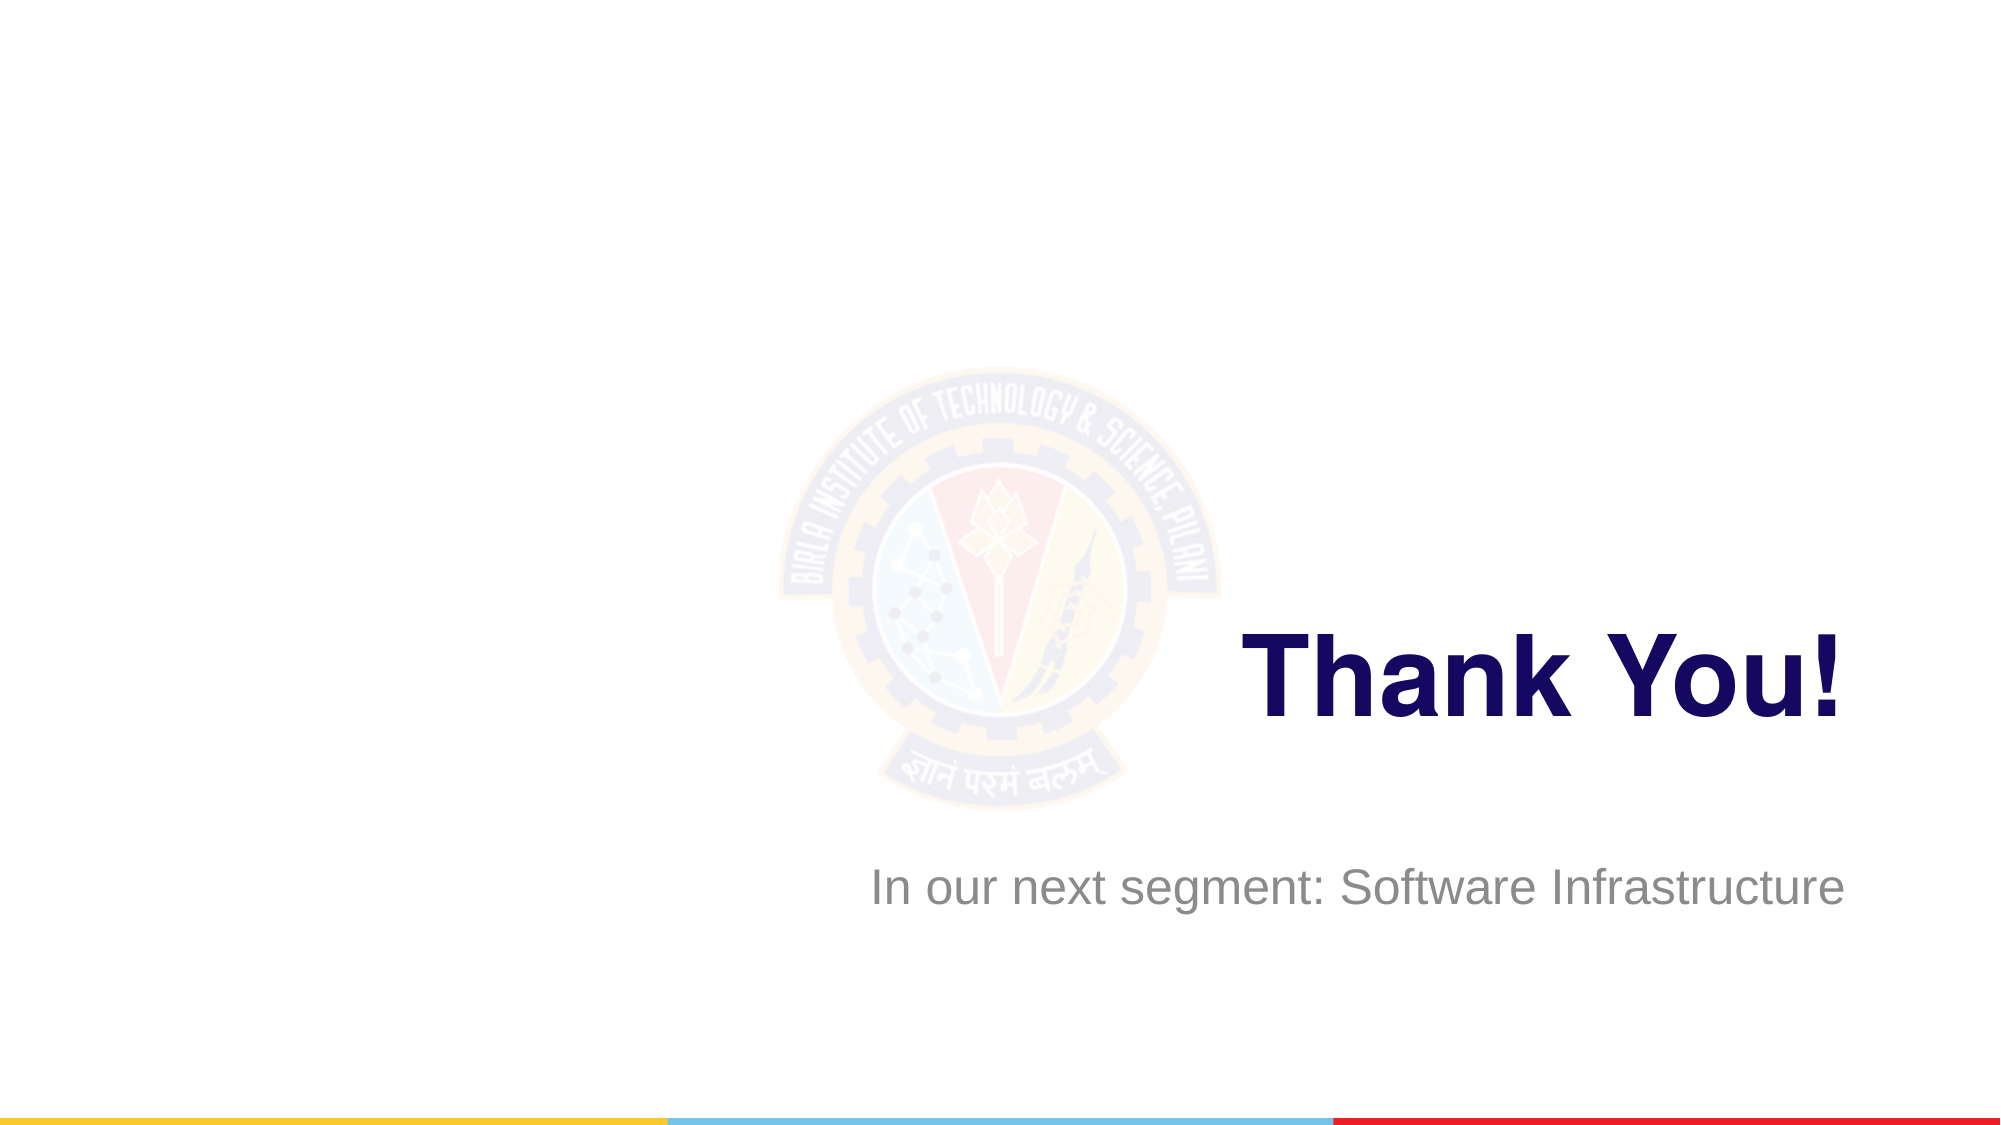

# Thank You!
In our next segment: Software Infrastructure